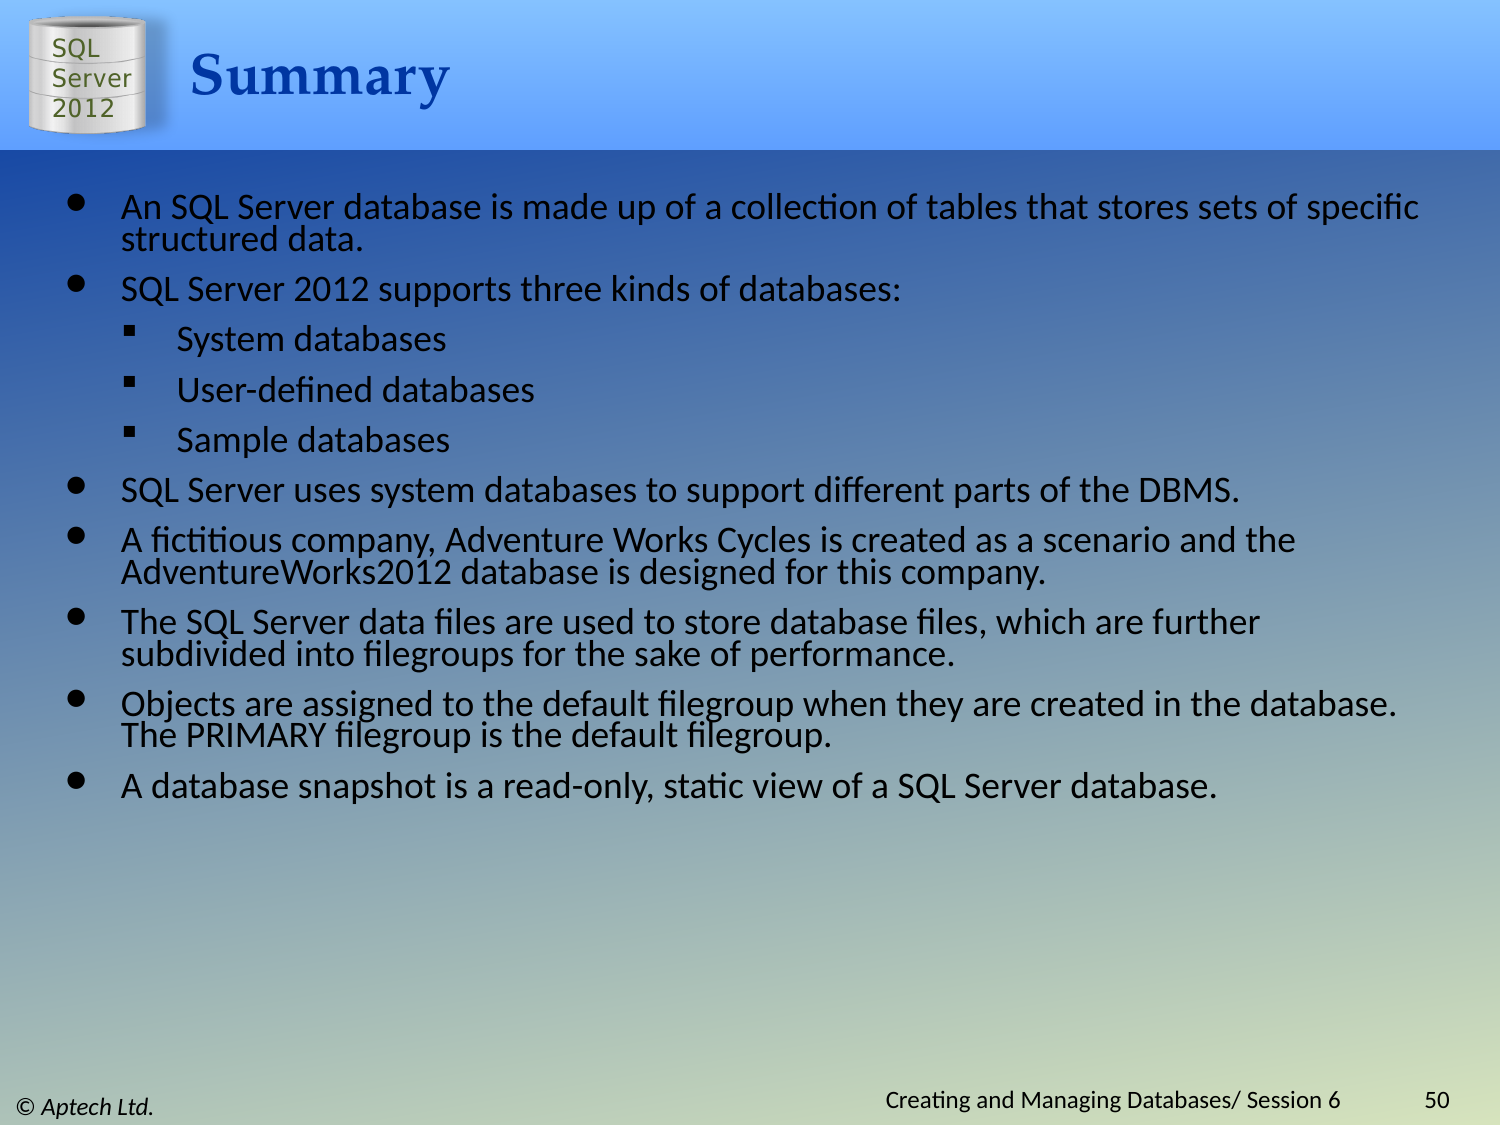

# Summary
An SQL Server database is made up of a collection of tables that stores sets of specific structured data.
SQL Server 2012 supports three kinds of databases:
System databases
User-defined databases
Sample databases
SQL Server uses system databases to support different parts of the DBMS.
A fictitious company, Adventure Works Cycles is created as a scenario and the AdventureWorks2012 database is designed for this company.
The SQL Server data files are used to store database files, which are further subdivided into filegroups for the sake of performance.
Objects are assigned to the default filegroup when they are created in the database. The PRIMARY filegroup is the default filegroup.
A database snapshot is a read-only, static view of a SQL Server database.
Creating and Managing Databases/ Session 6
50